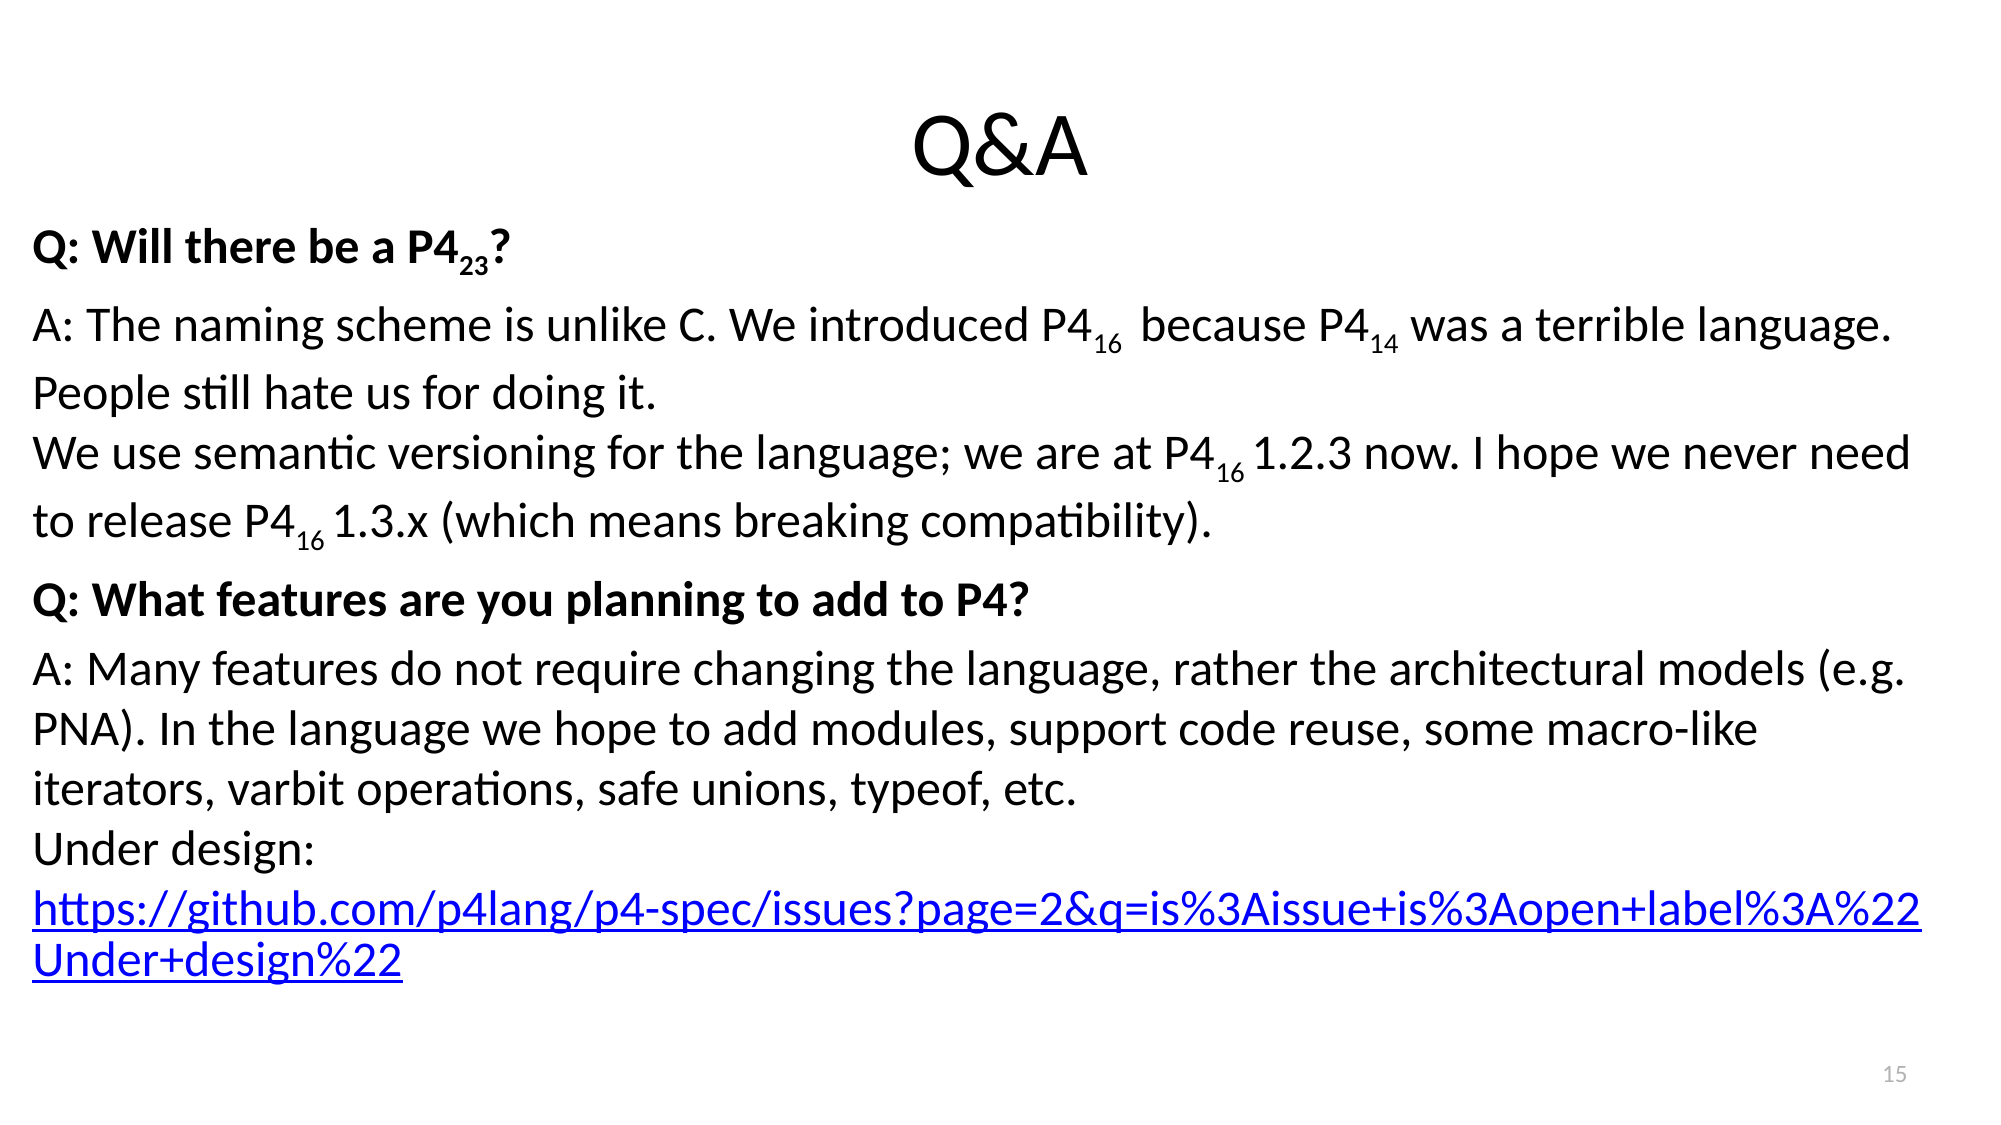

# Q&A
Q: Will there be a P423?
A: The naming scheme is unlike C. We introduced P416  because P414 was a terrible language. People still hate us for doing it.
We use semantic versioning for the language; we are at P416 1.2.3 now. I hope we never need to release P416 1.3.x (which means breaking compatibility).
Q: What features are you planning to add to P4?
A: Many features do not require changing the language, rather the architectural models (e.g. PNA). In the language we hope to add modules, support code reuse, some macro-like iterators, varbit operations, safe unions, typeof, etc.
Under design: https://github.com/p4lang/p4-spec/issues?page=2&q=is%3Aissue+is%3Aopen+label%3A%22Under+design%22
15